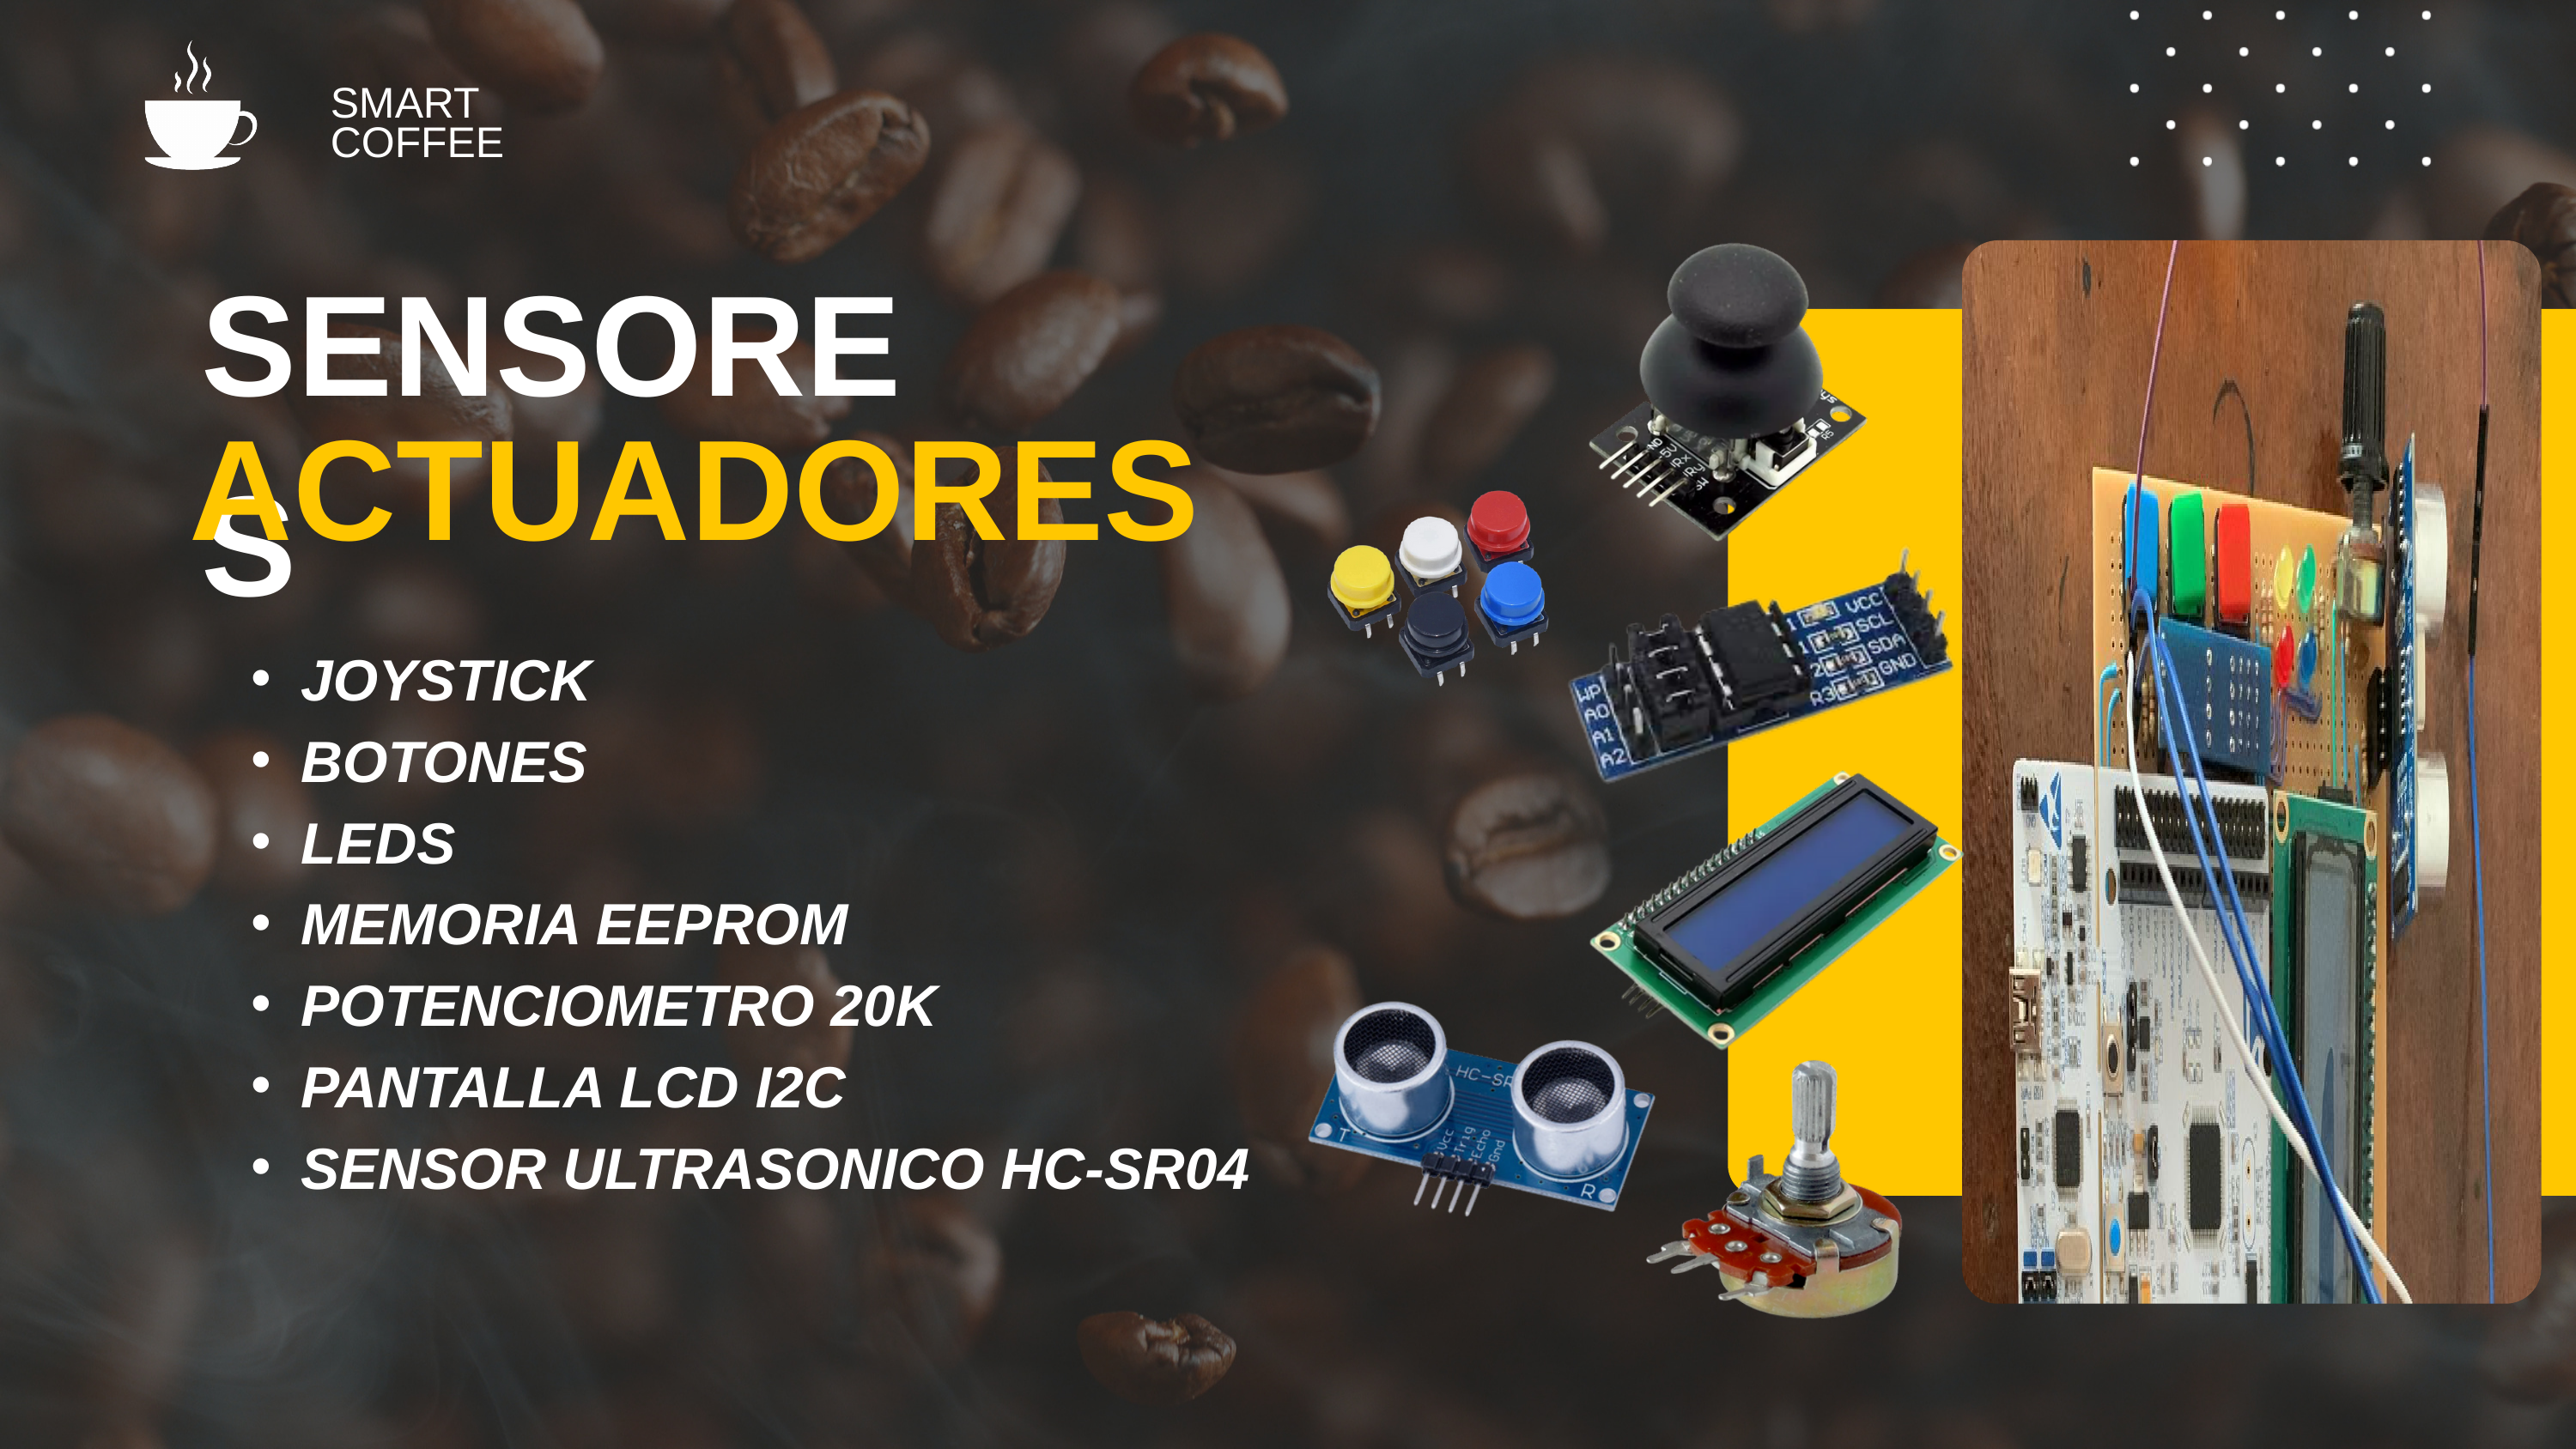

SMART COFFEE
SENSORES

ACTUADORES

JOYSTICK
BOTONES
LEDS
MEMORIA EEPROM
POTENCIOMETRO 20K
PANTALLA LCD I2C
SENSOR ULTRASONICO HC-SR04